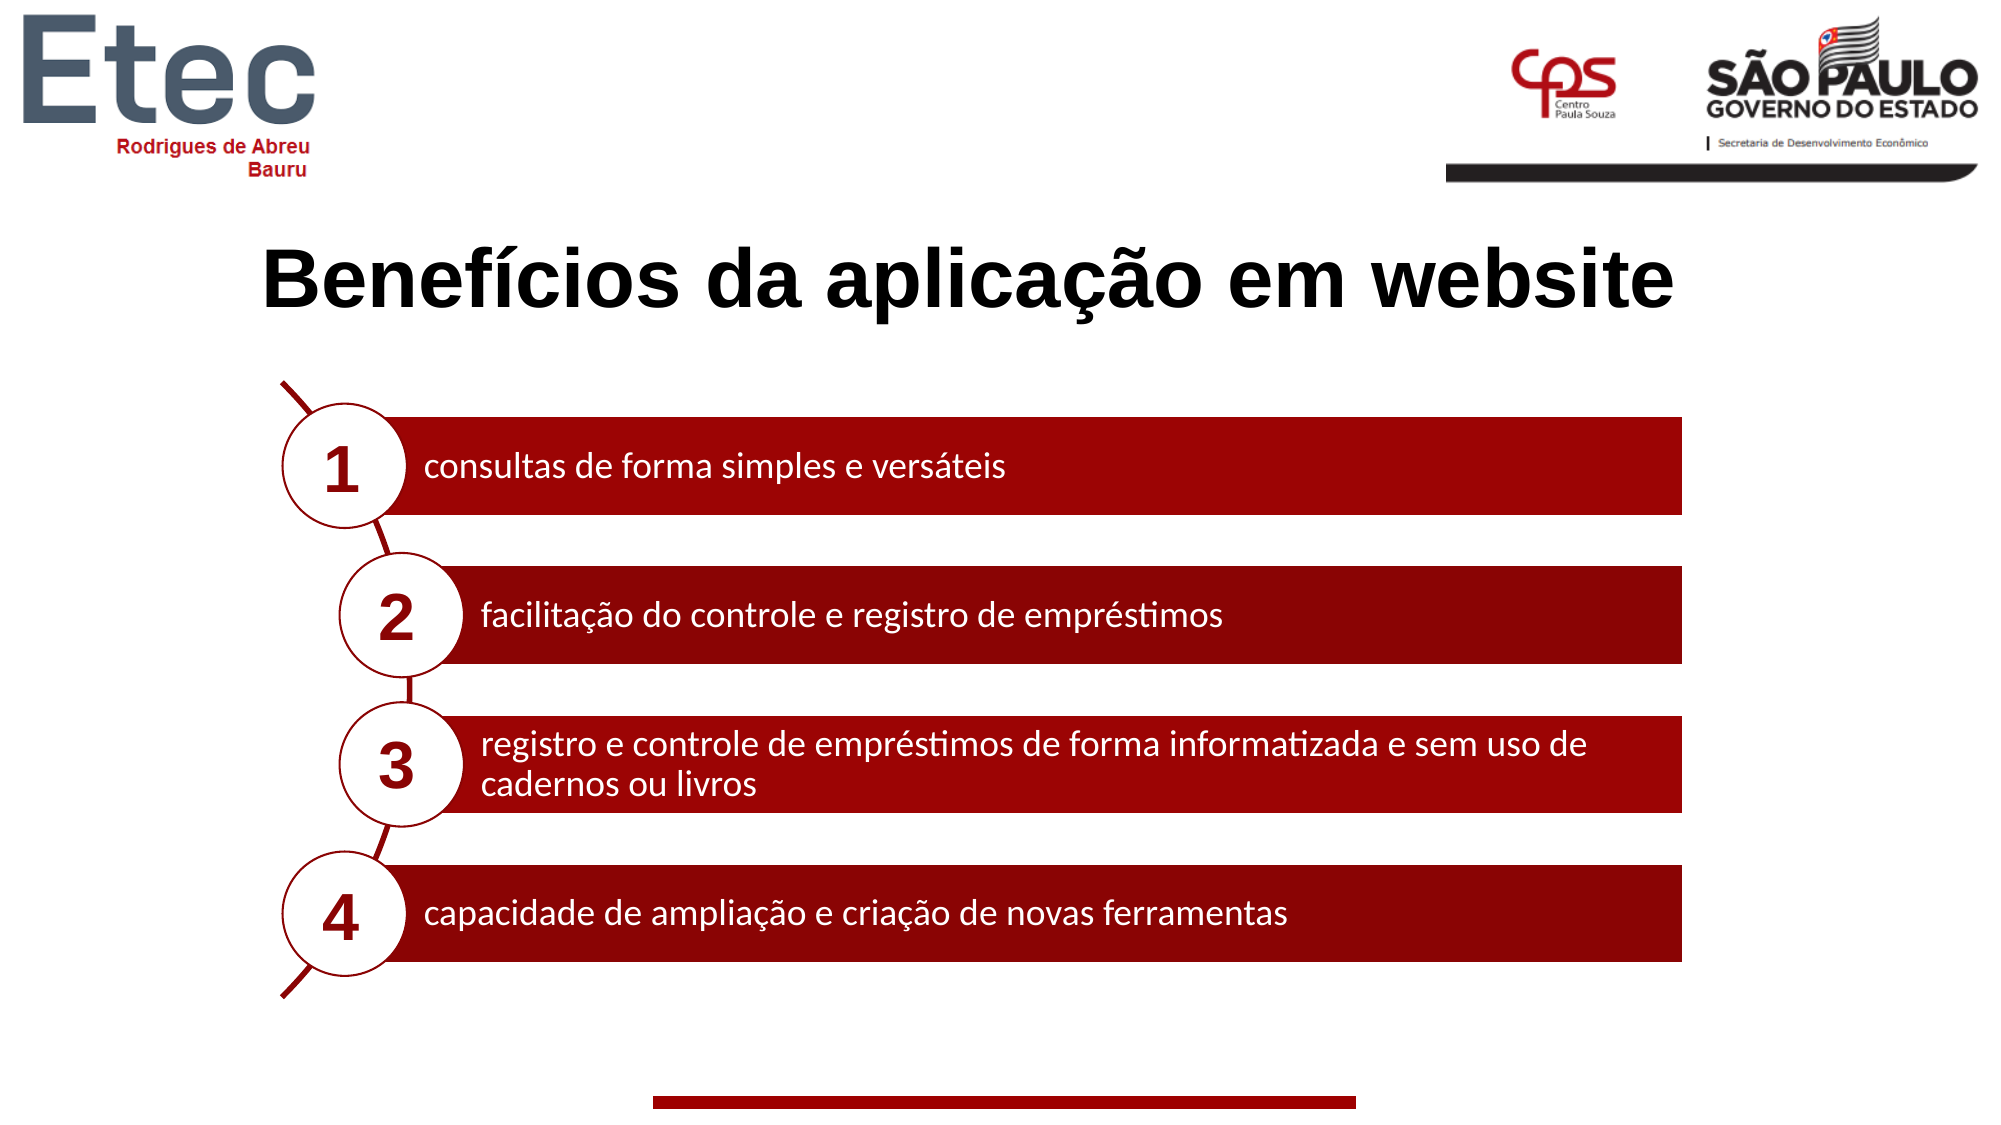

# Benefícios da aplicação em website
consultas de forma simples e versáteis
facilitação do controle e registro de empréstimos
registro e controle de empréstimos de forma informatizada e sem uso de cadernos ou livros
capacidade de ampliação e criação de novas ferramentas
1
2
3
4